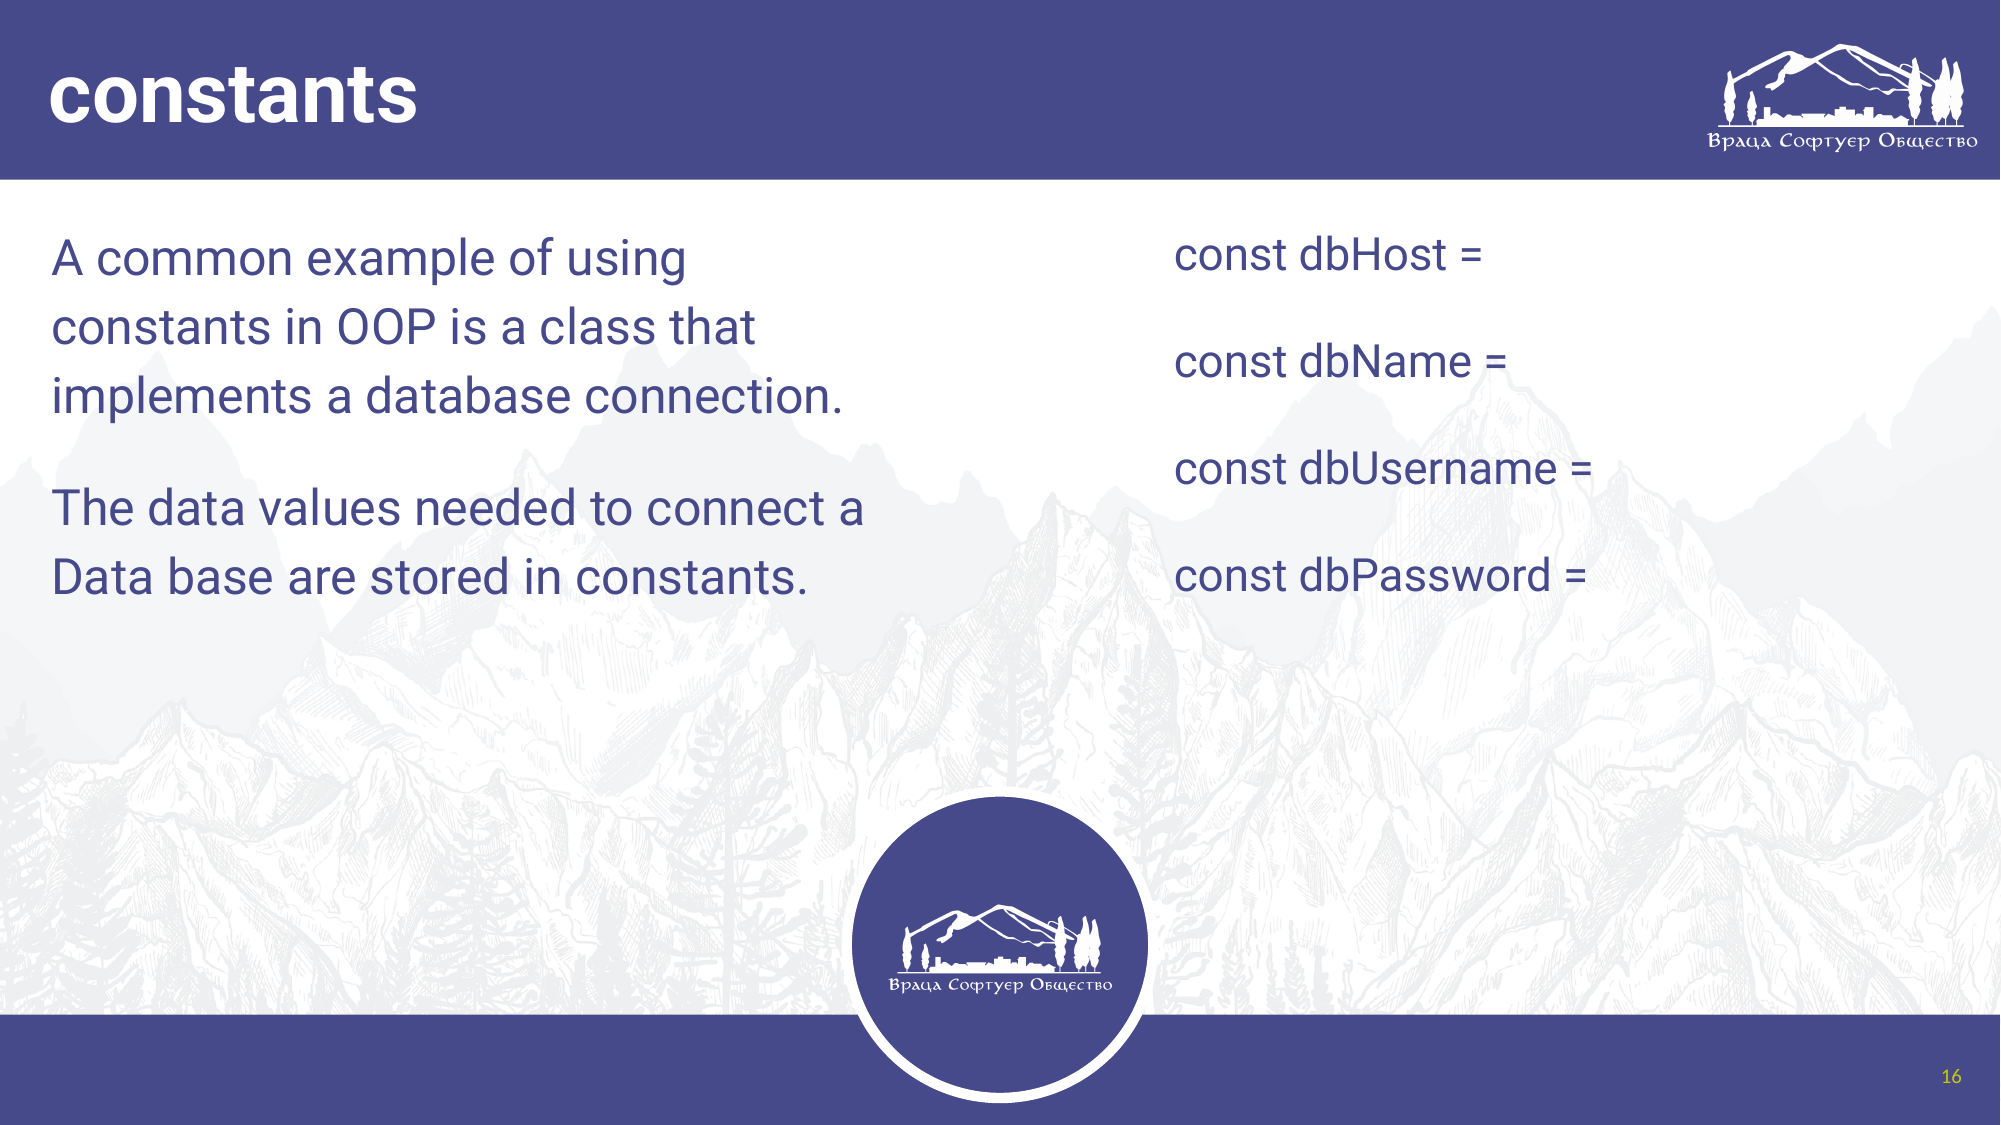

# constants
A common example of using constants in OOP is a class that implements a database connection.
The data values needed to connect a Data base are stored in constants.

const dbHost =
const dbName =
const dbUsername =
const dbPassword =
16